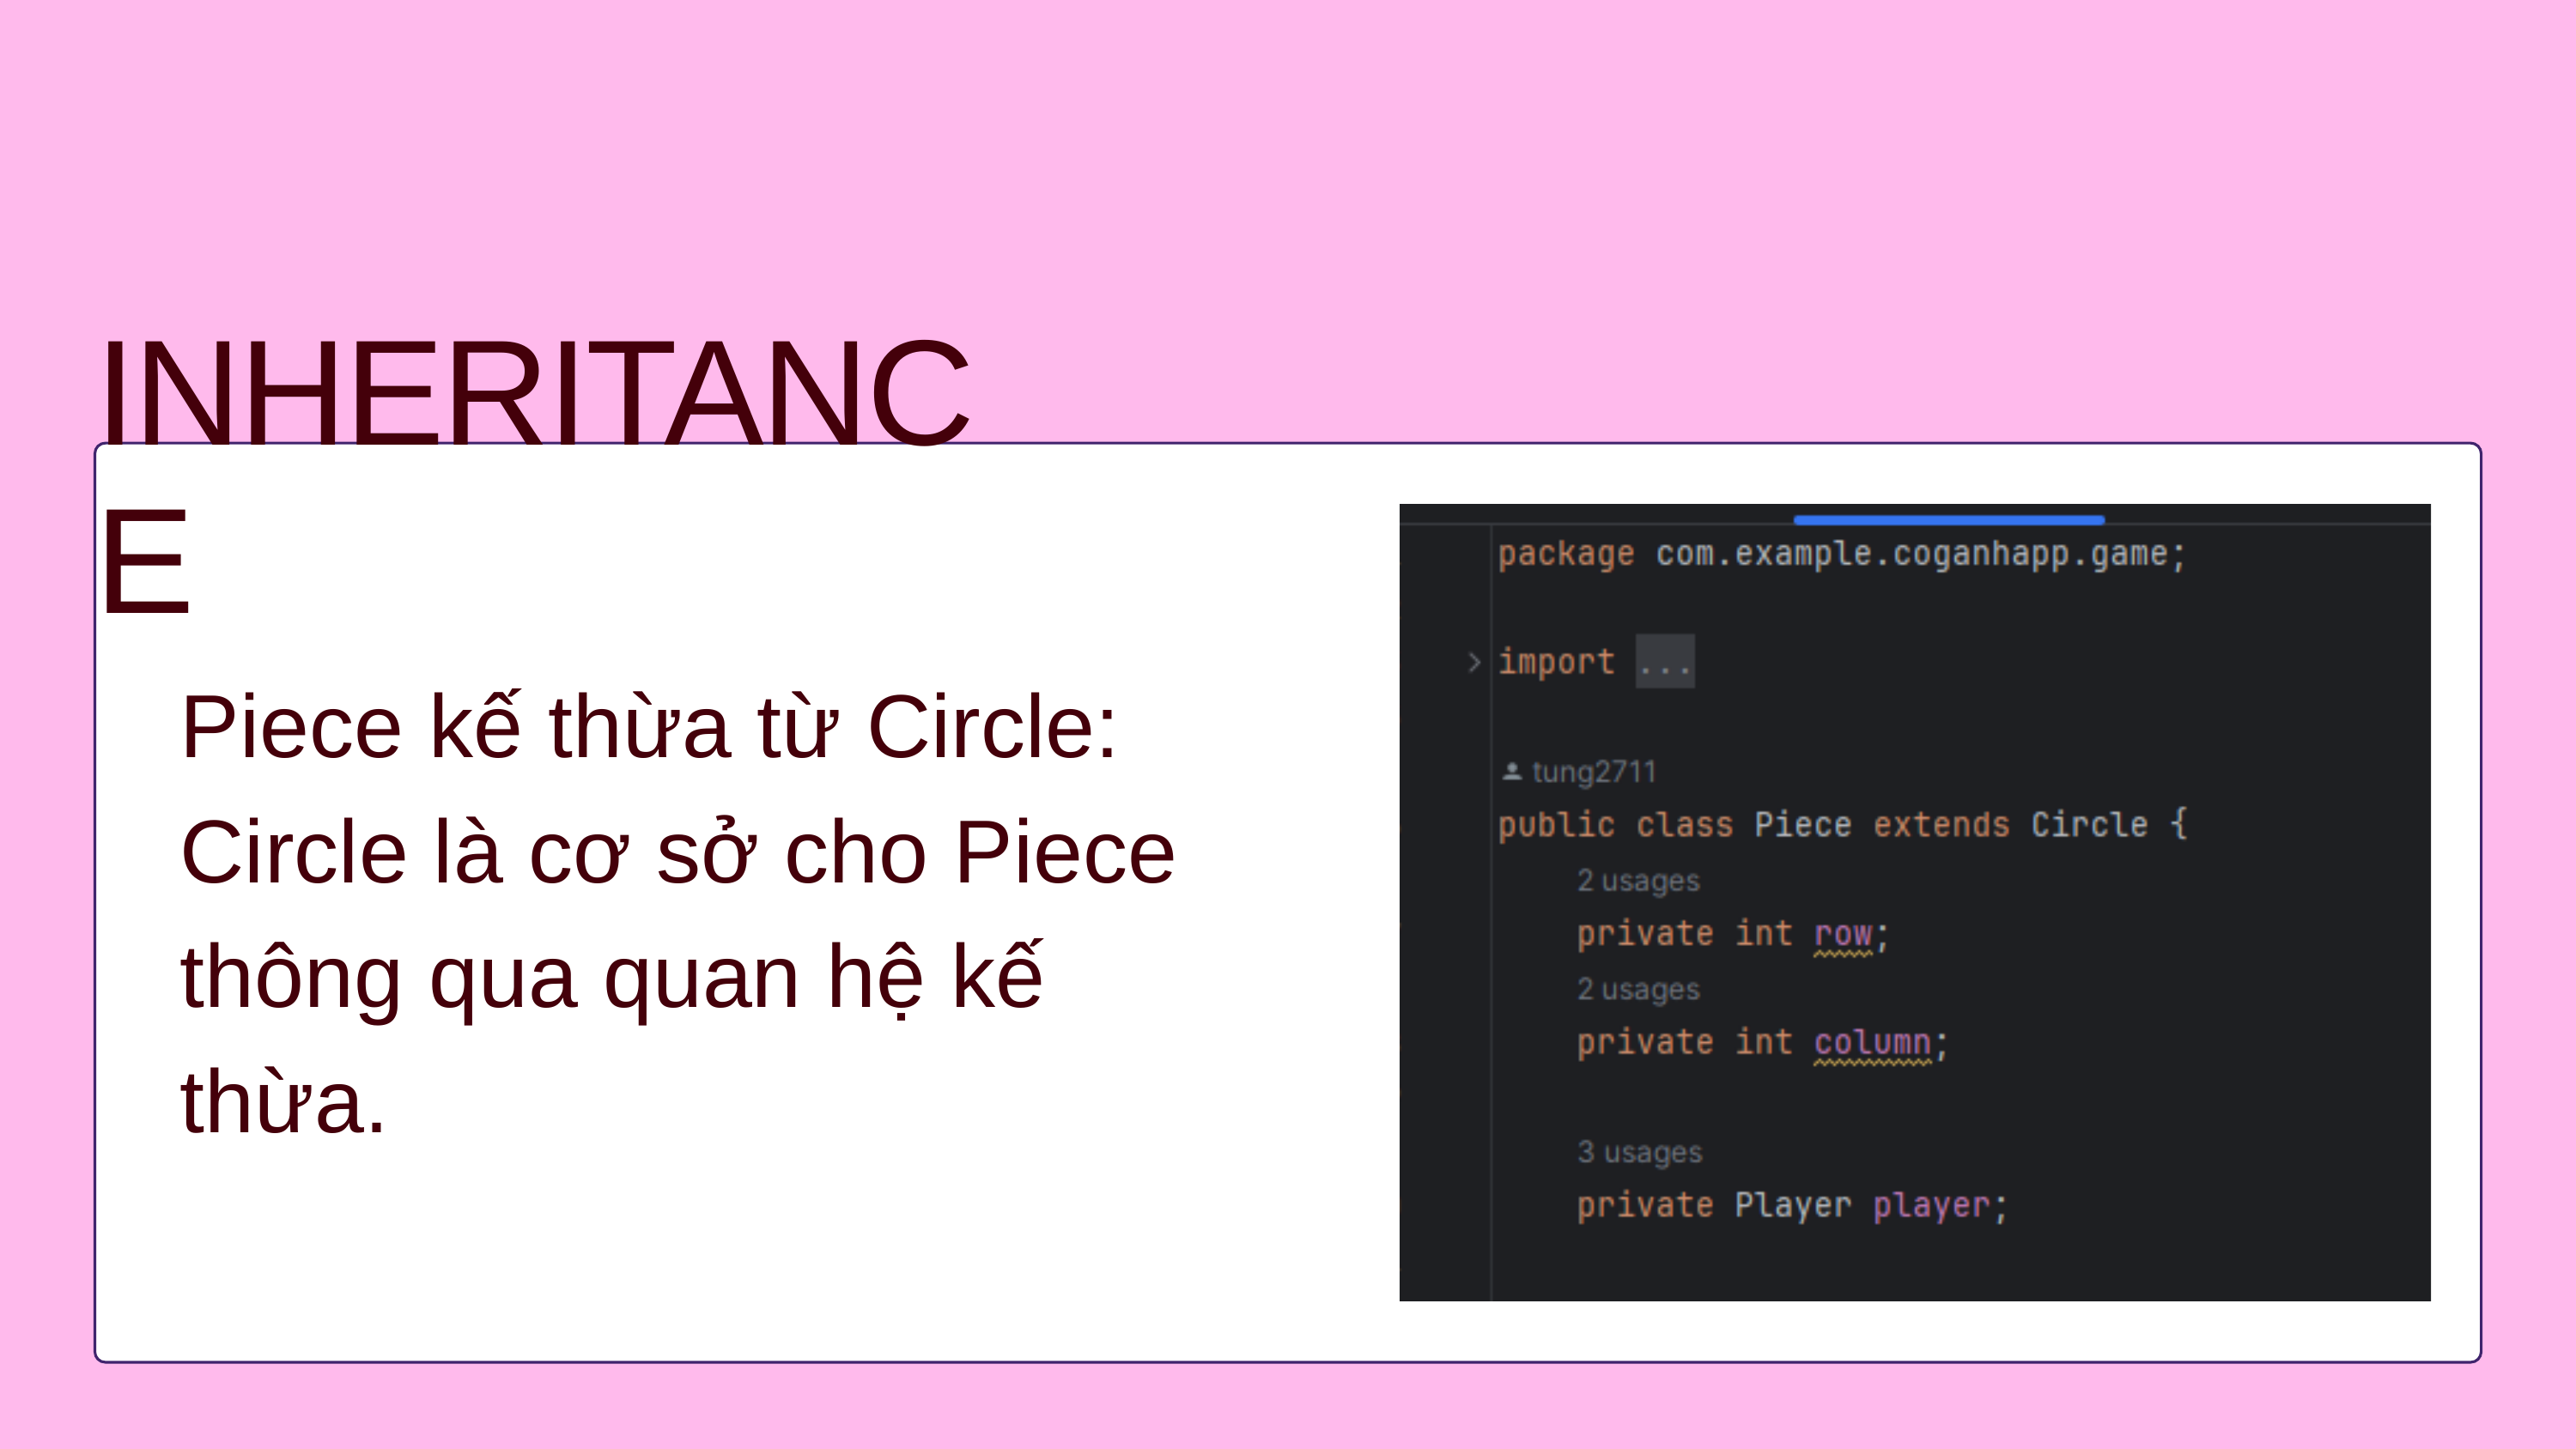

INHERITANCE

Piece kế thừa từ Circle: Circle là cơ sở cho Piece thông qua quan hệ kế thừa.